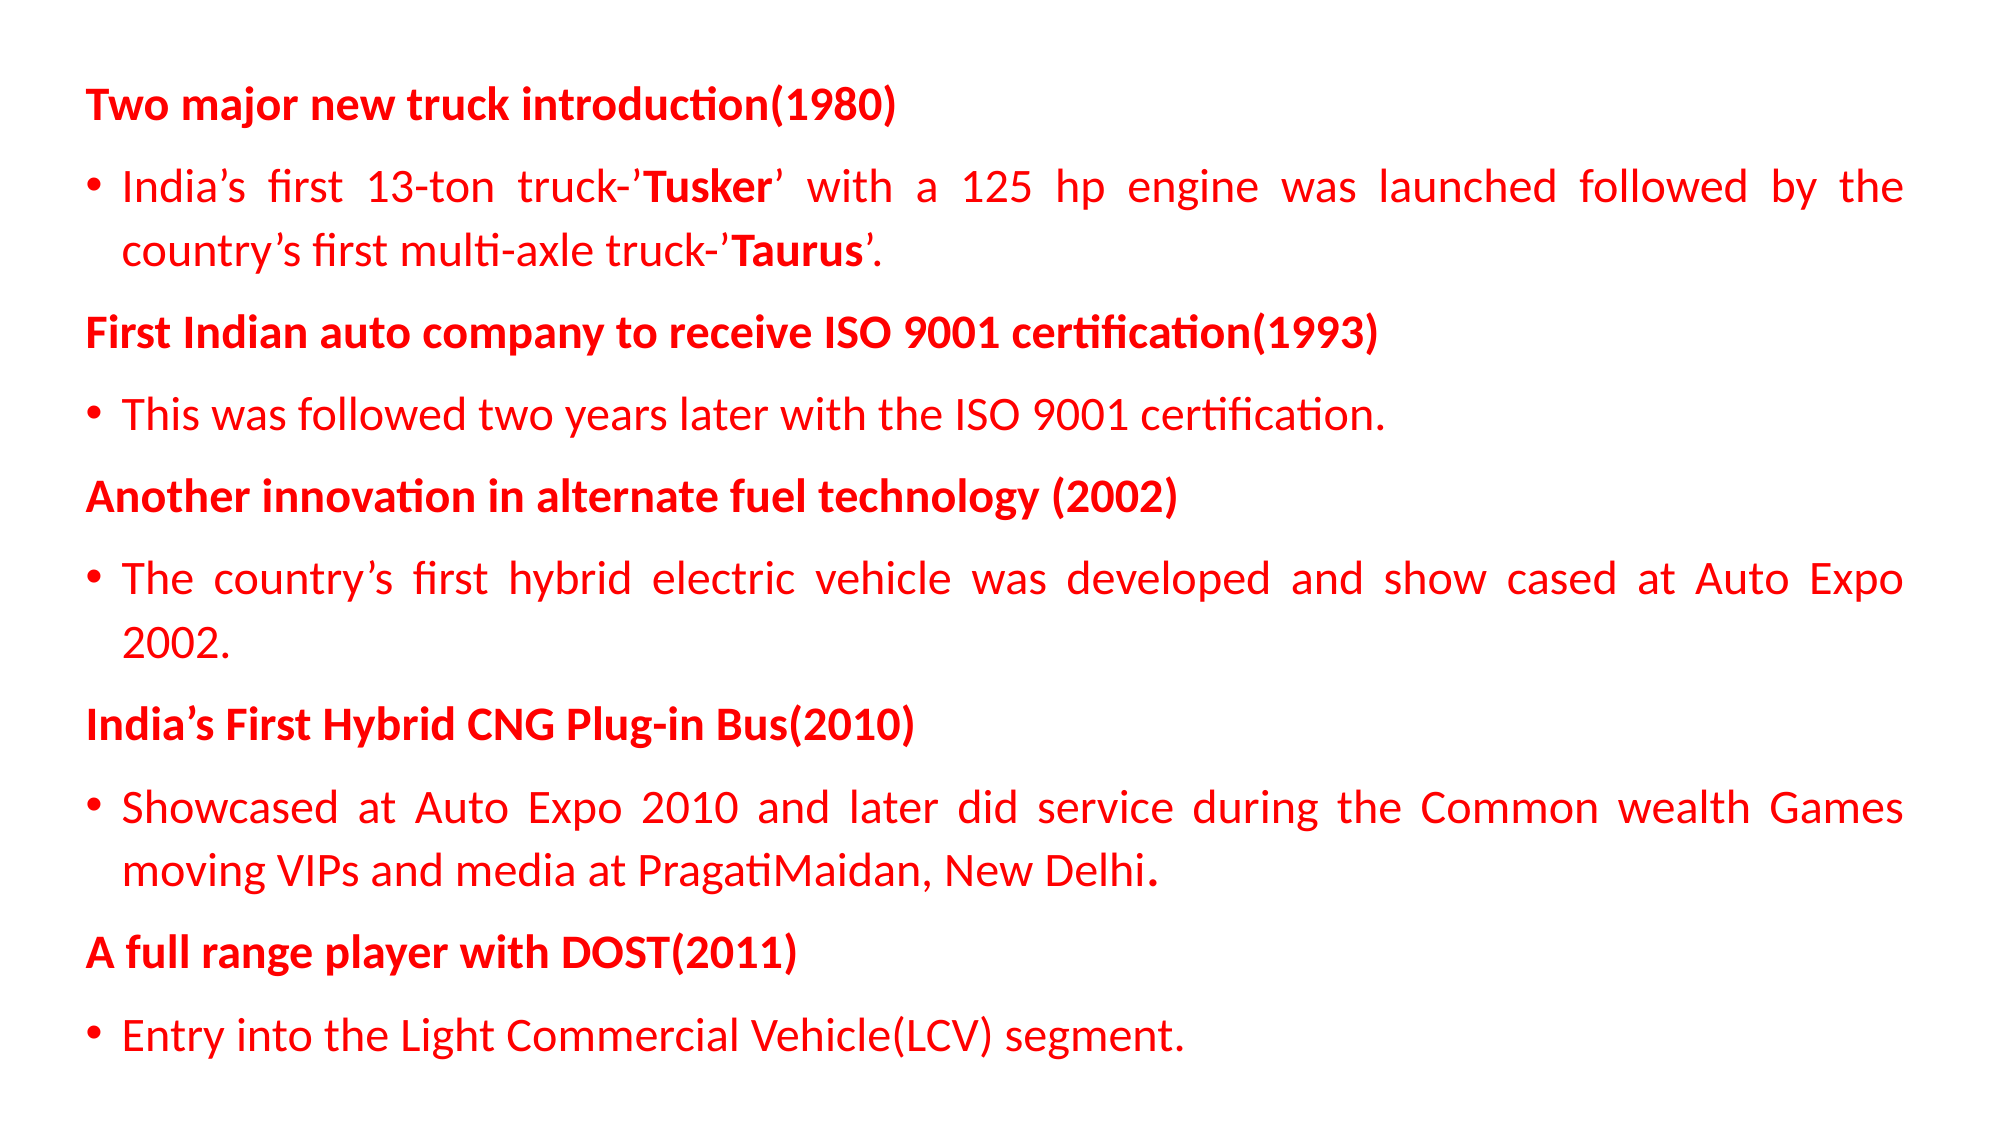

Two major new truck introduction(1980)
India’s first 13-ton truck-’Tusker’ with a 125 hp engine was launched followed by the country’s first multi-axle truck-’Taurus’.
First Indian auto company to receive ISO 9001 certification(1993)
This was followed two years later with the ISO 9001 certification.
Another innovation in alternate fuel technology (2002)
The country’s first hybrid electric vehicle was developed and show cased at Auto Expo 2002.
India’s First Hybrid CNG Plug-in Bus(2010)
Showcased at Auto Expo 2010 and later did service during the Common wealth Games moving VIPs and media at PragatiMaidan, New Delhi.
A full range player with DOST(2011)
Entry into the Light Commercial Vehicle(LCV) segment.